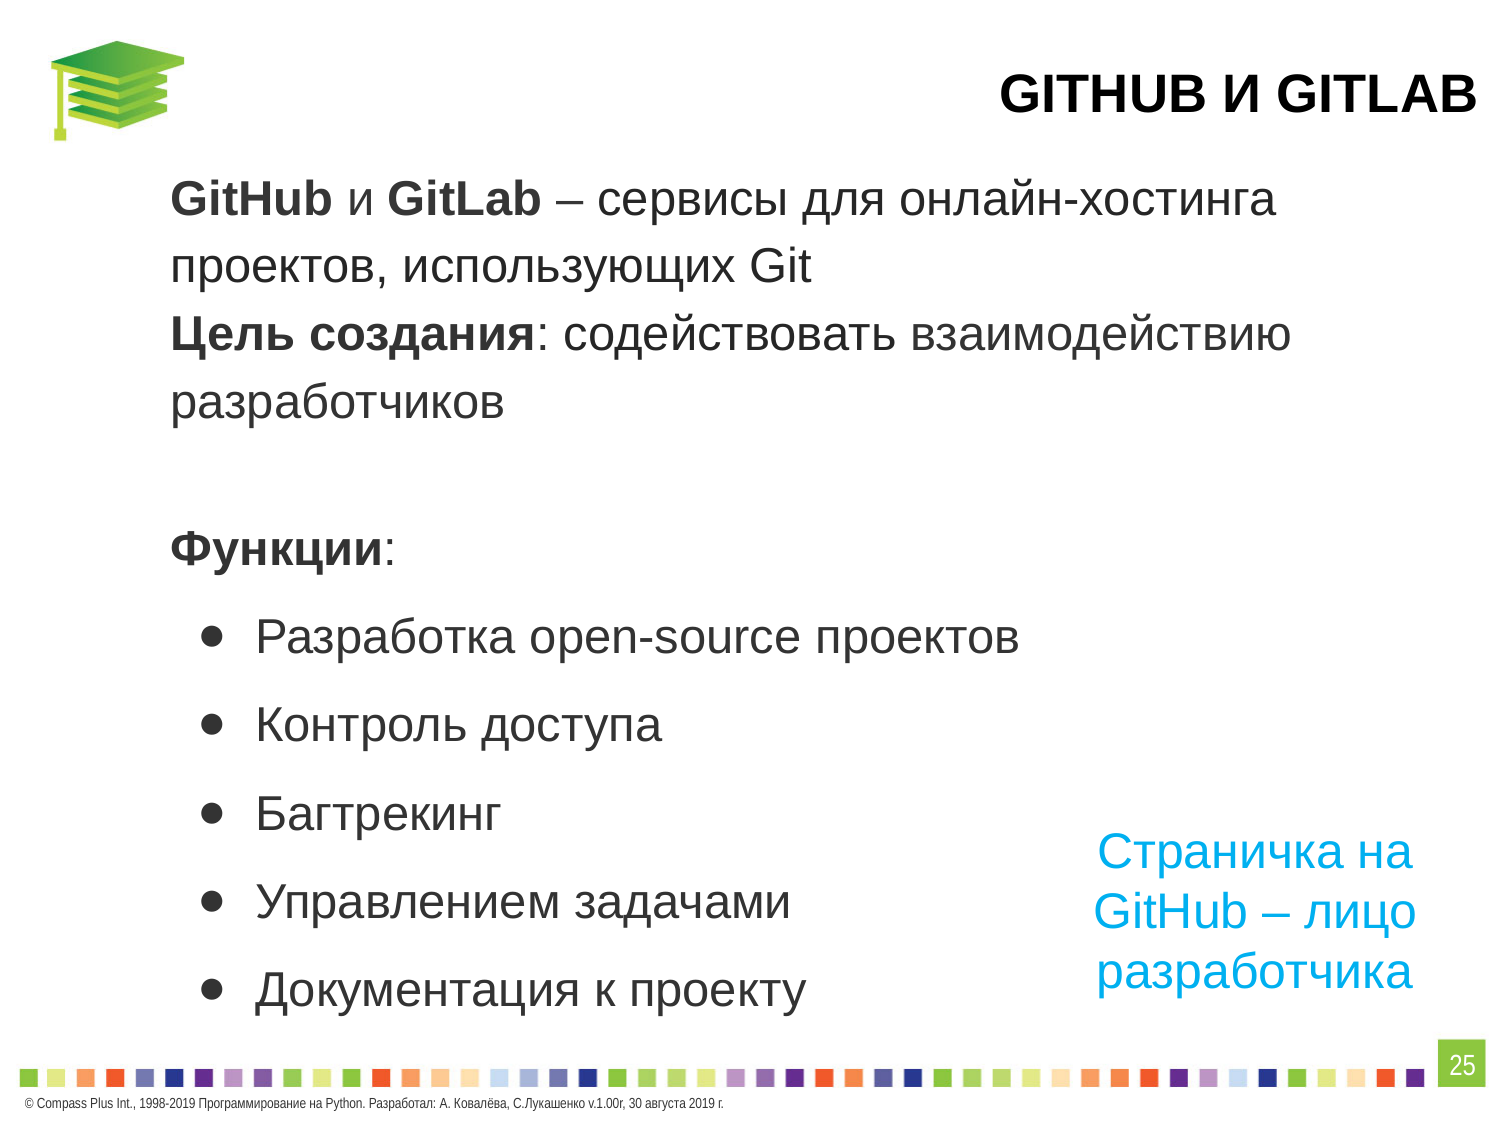

# GITHUB И GITLAB
GitHub и GitLab – сервисы для онлайн-хостинга проектов, использующих Git
Цель создания: содействовать взаимодействию разработчиков

Функции:
Разработка open-source проектов
Контроль доступа
Багтрекинг
Управлением задачами
Документация к проекту

Страничка на GitHub – лицо разработчика